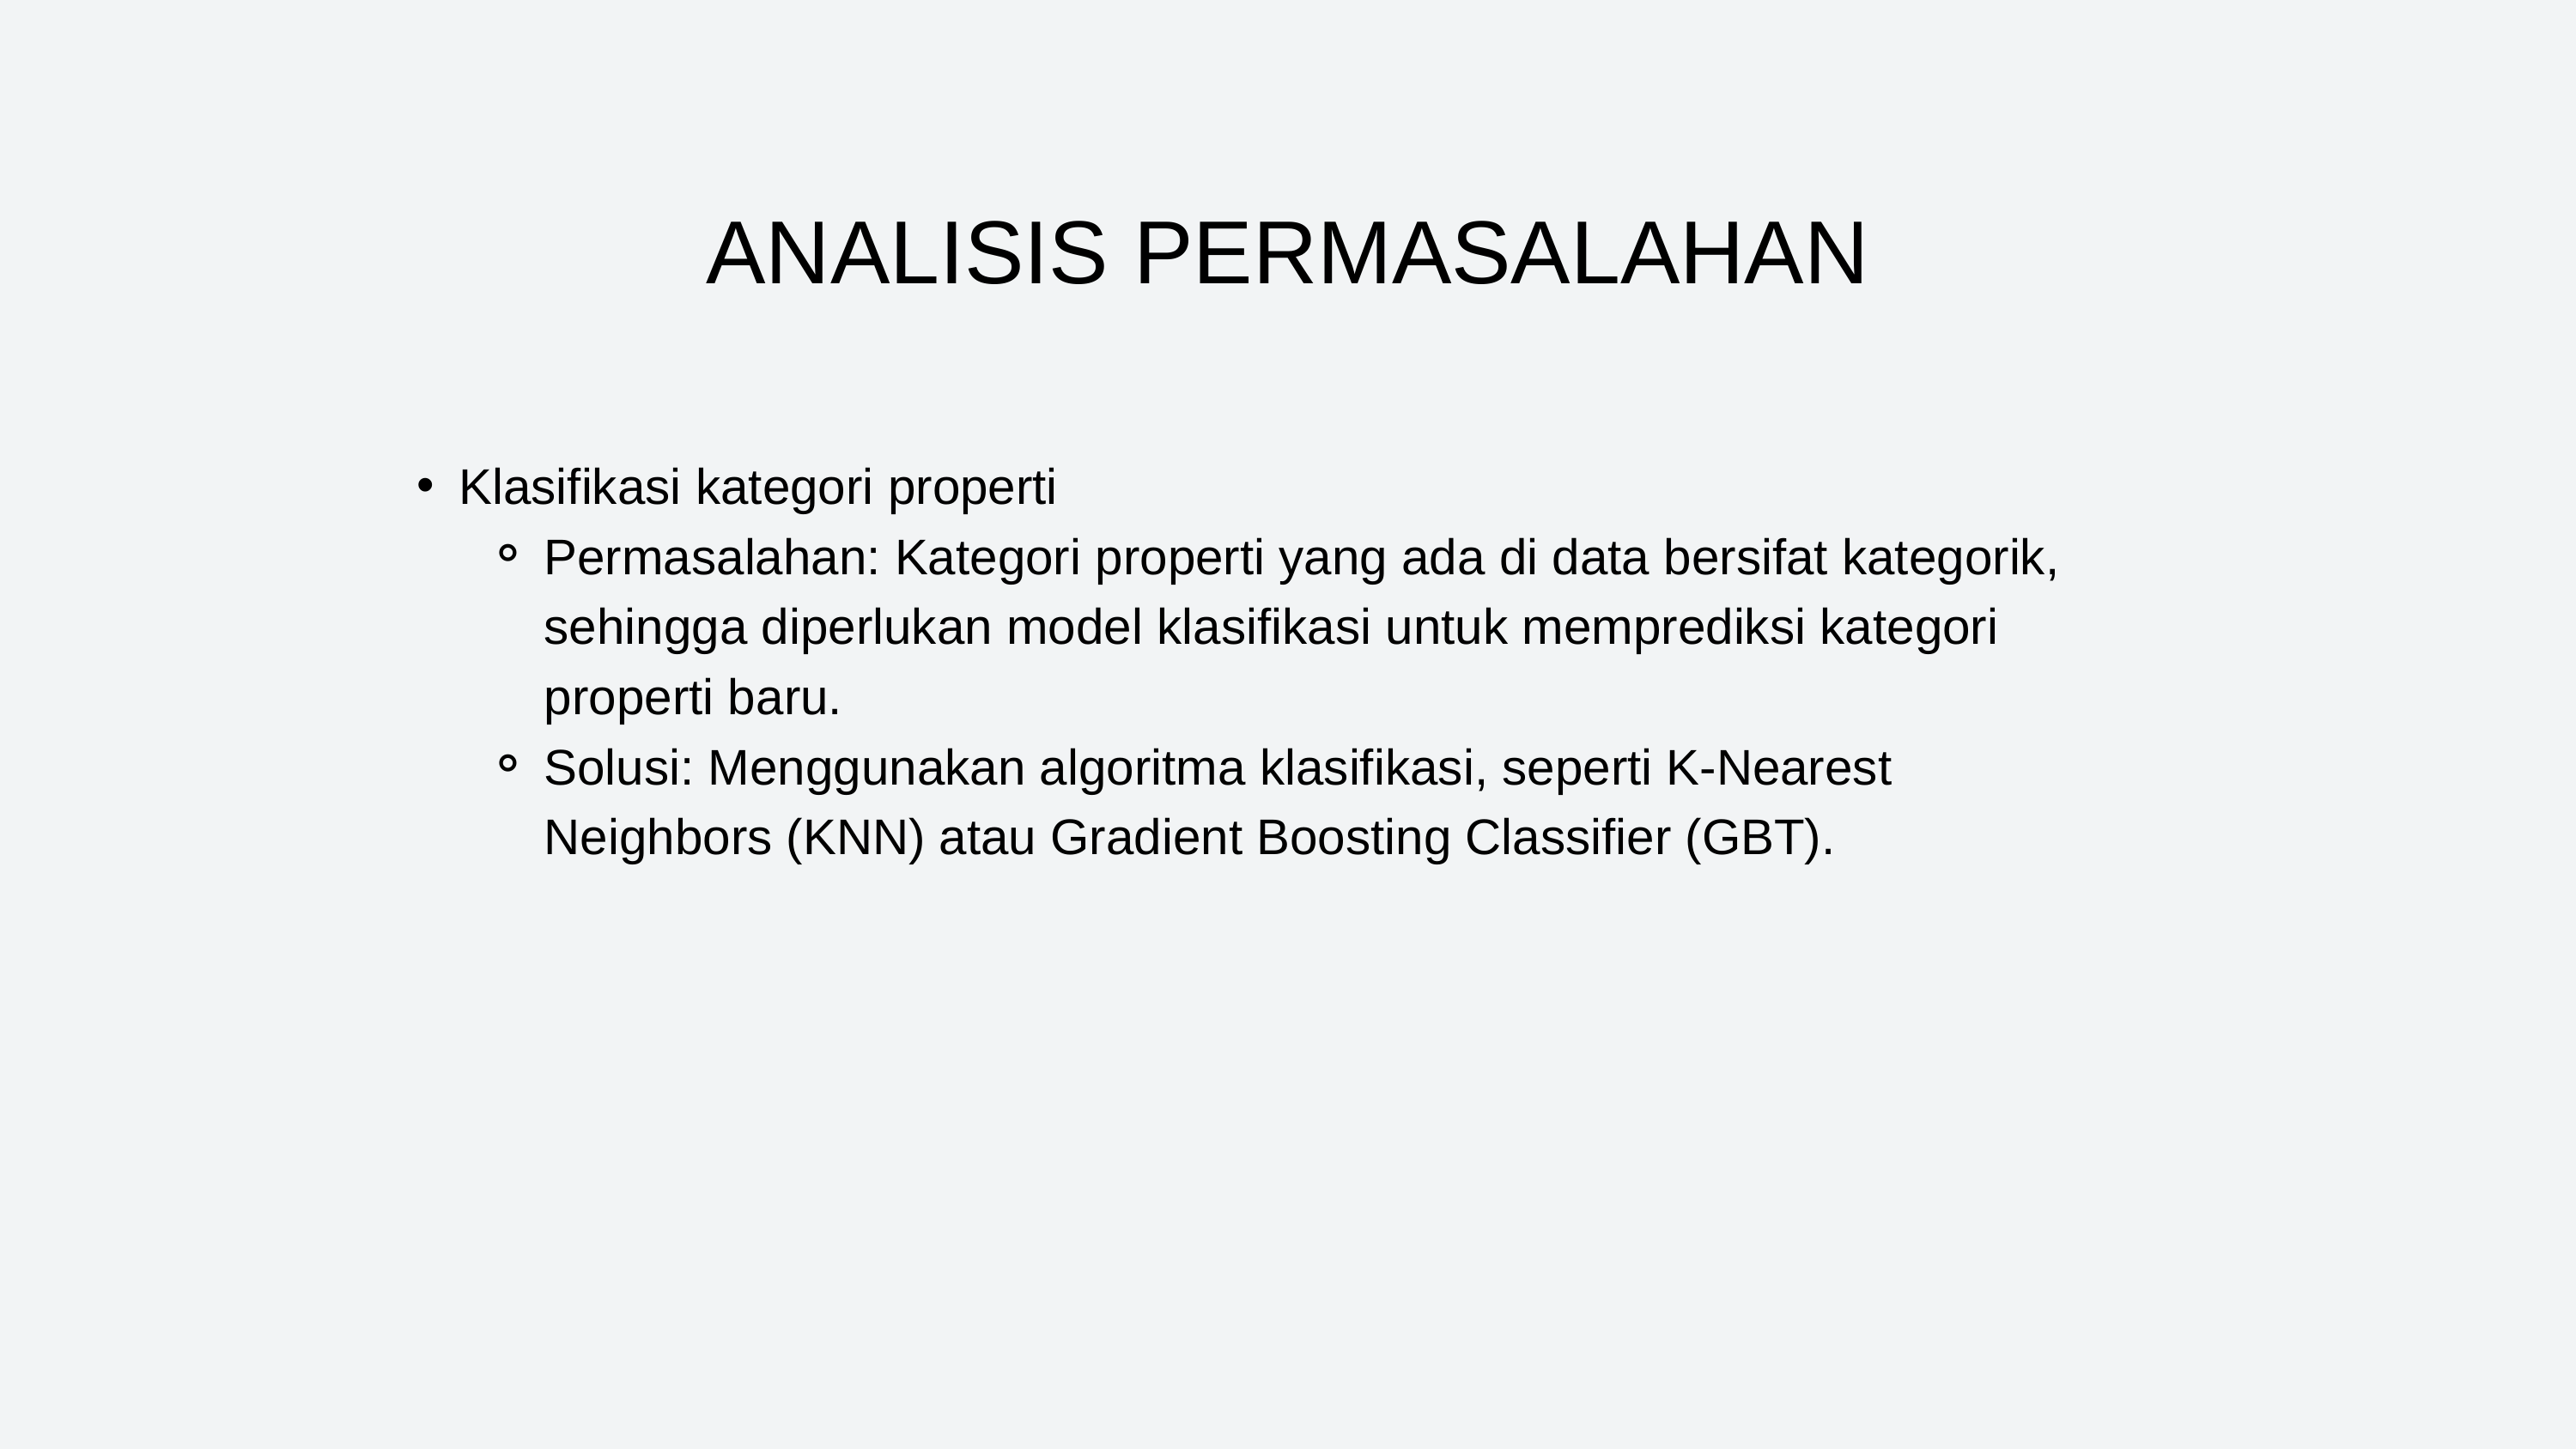

ANALISIS PERMASALAHAN
Klasifikasi kategori properti
Permasalahan: Kategori properti yang ada di data bersifat kategorik, sehingga diperlukan model klasifikasi untuk memprediksi kategori properti baru.
Solusi: Menggunakan algoritma klasifikasi, seperti K-Nearest Neighbors (KNN) atau Gradient Boosting Classifier (GBT).